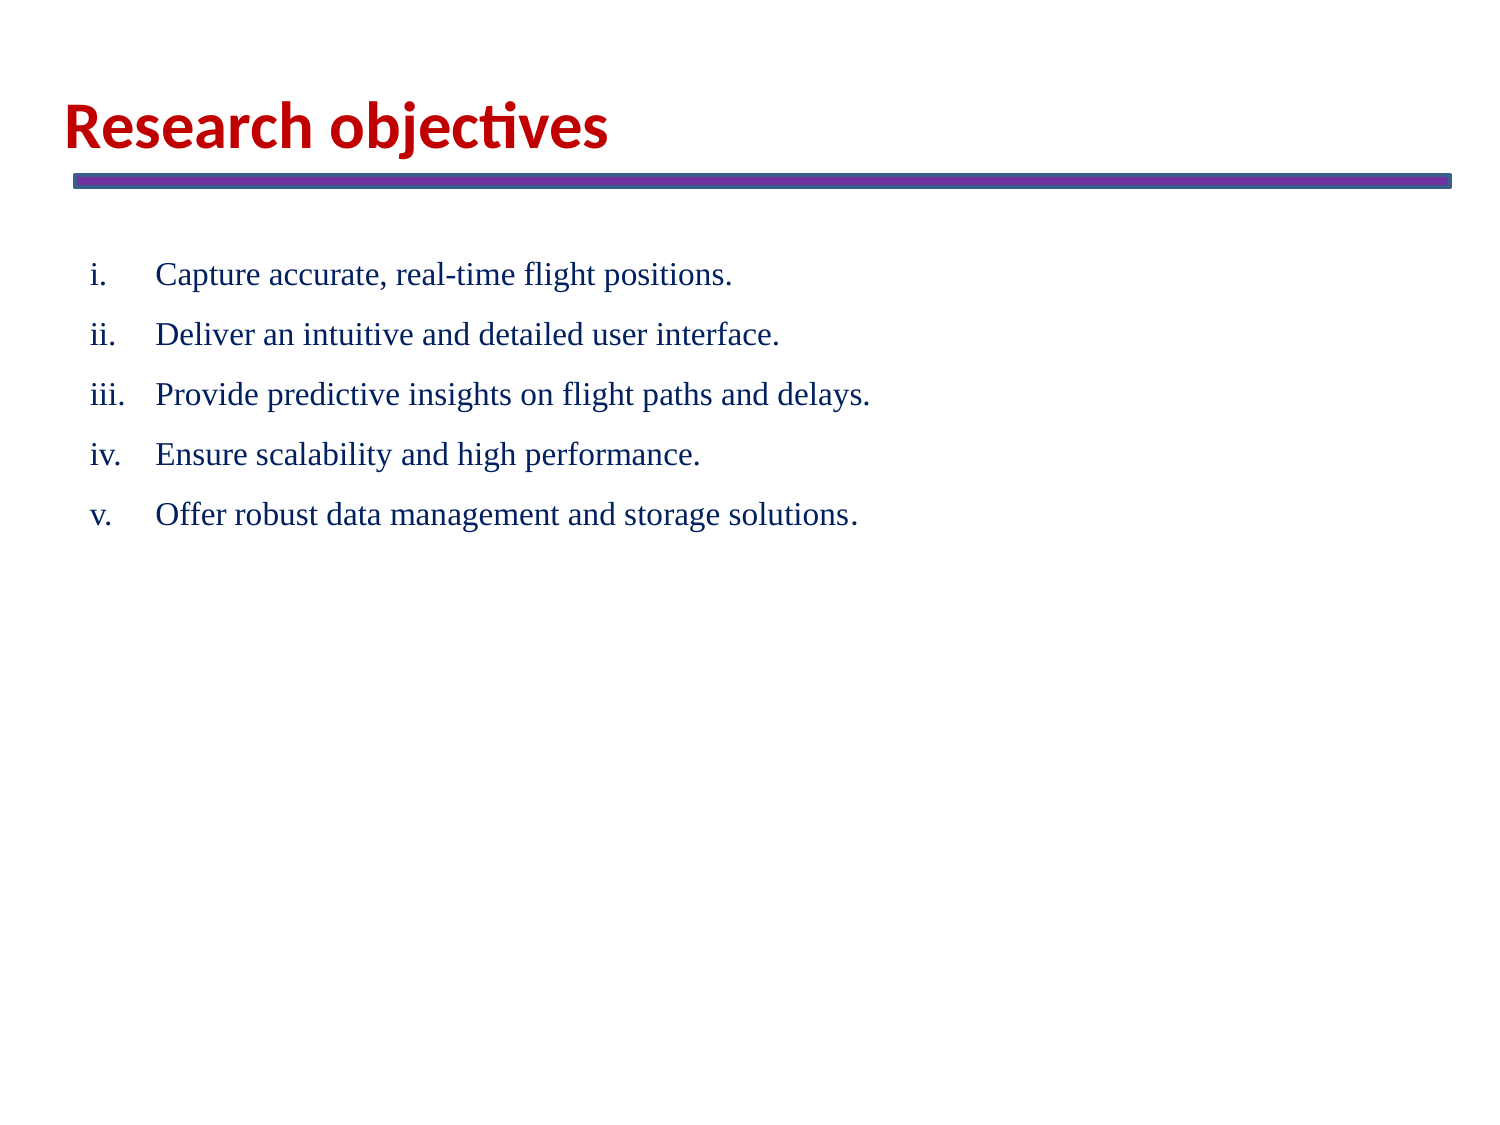

Research objectives

Capture accurate, real-time flight positions.
Deliver an intuitive and detailed user interface.
Provide predictive insights on flight paths and delays.
Ensure scalability and high performance.
Offer robust data management and storage solutions.